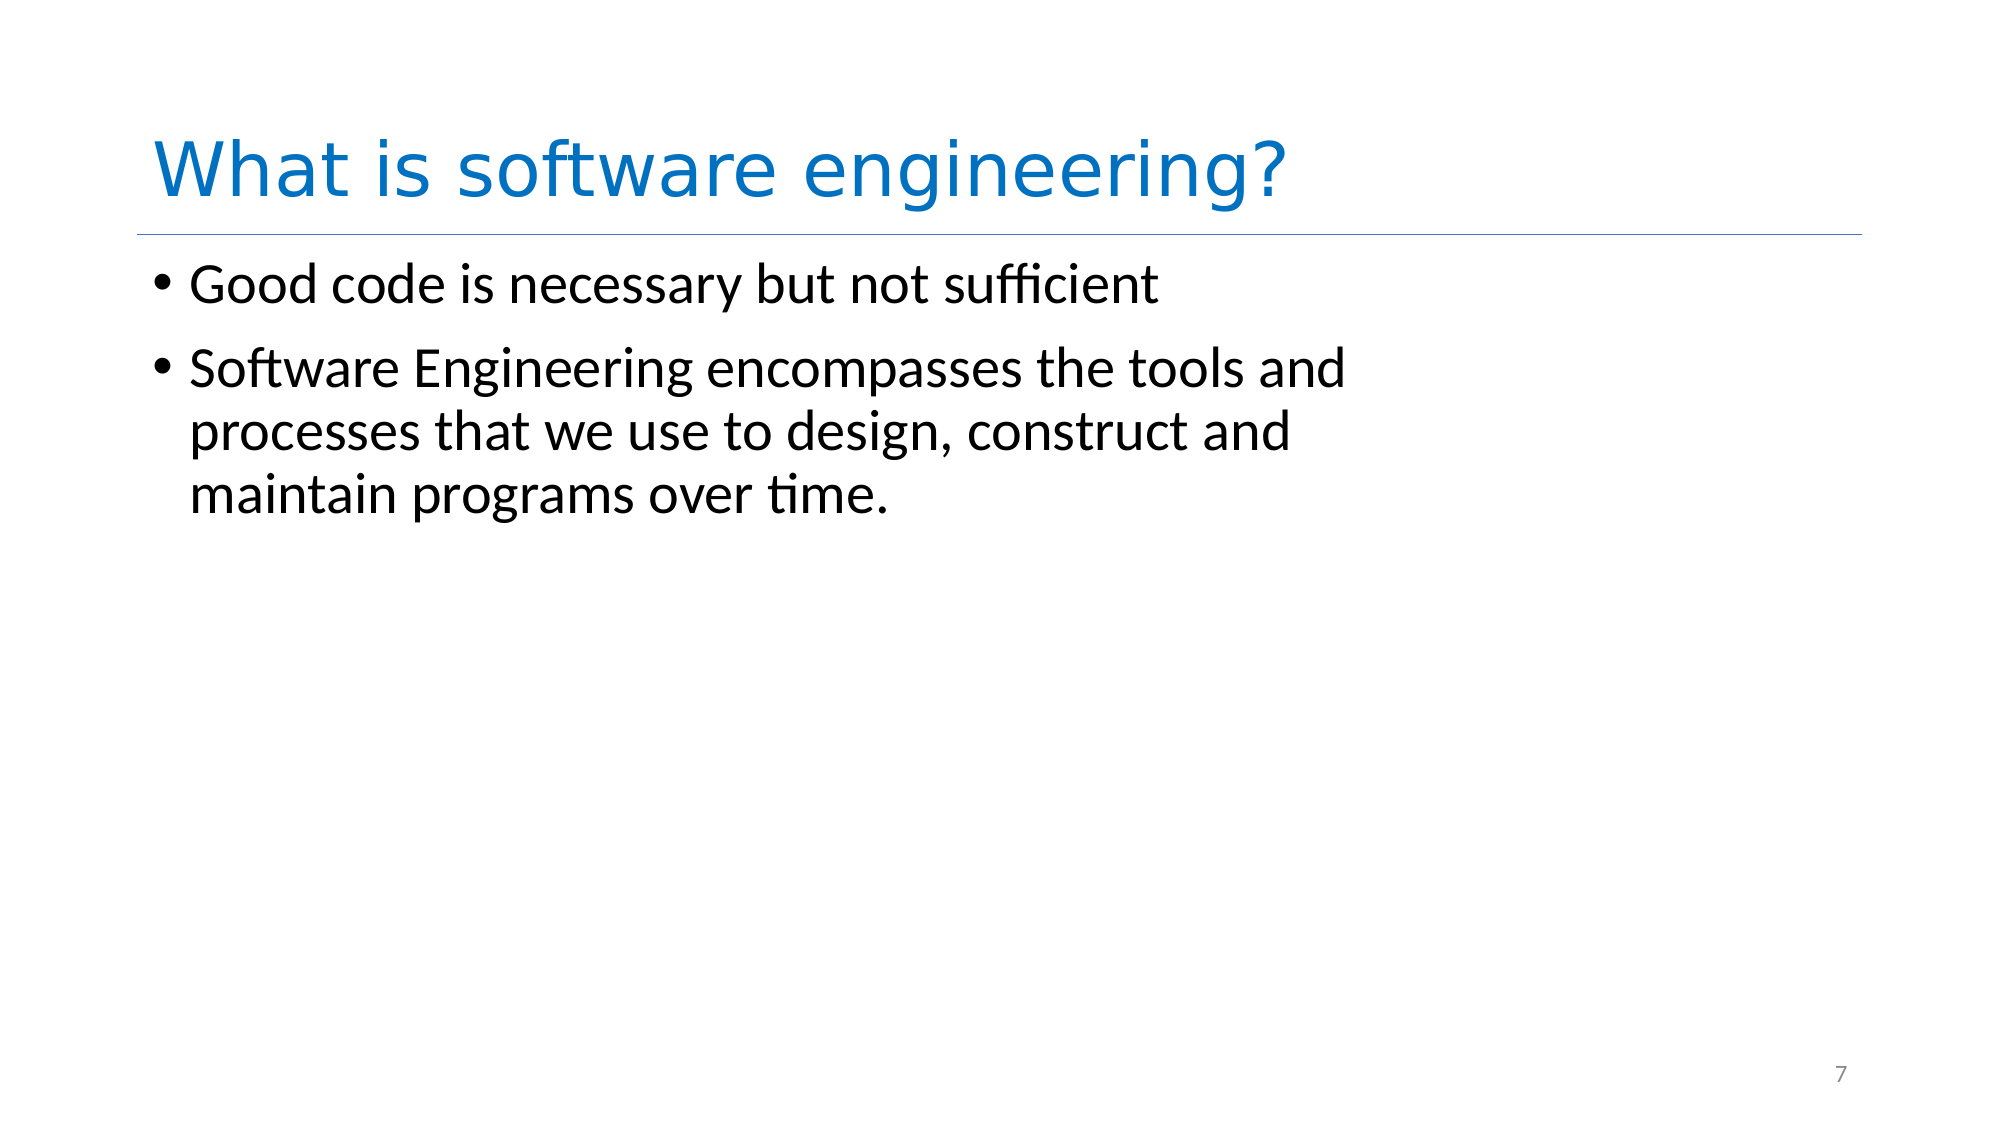

# What is software engineering?
Good code is necessary but not sufficient
Software Engineering encompasses the tools and processes that we use to design, construct and maintain programs over time.
7